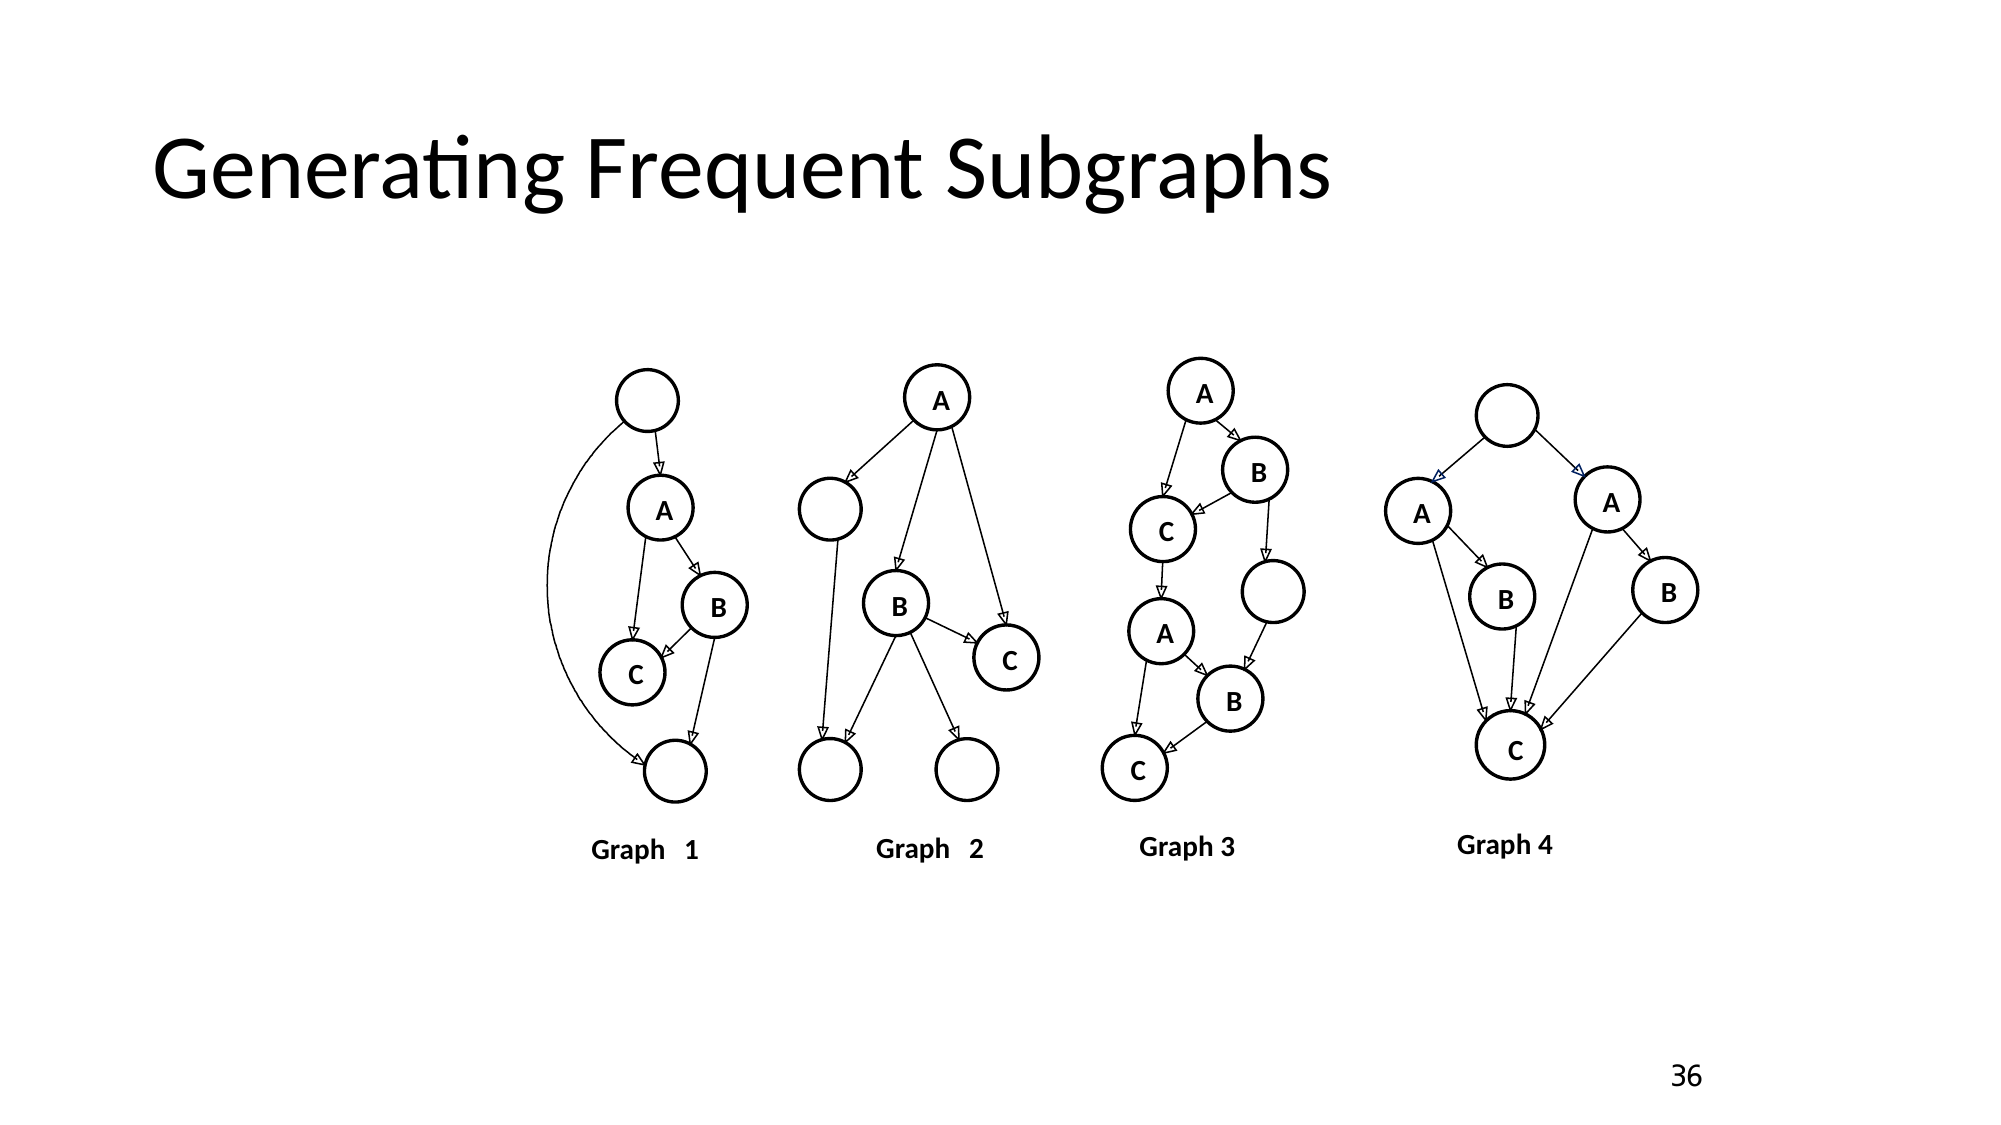

# Generating Frequent Subgraphs

A
A

B

A

A

A

C

B
B

B
B

A

C

C

B

C

C

Graph 4
Graph 3
Graph
 2
Graph
 1
36